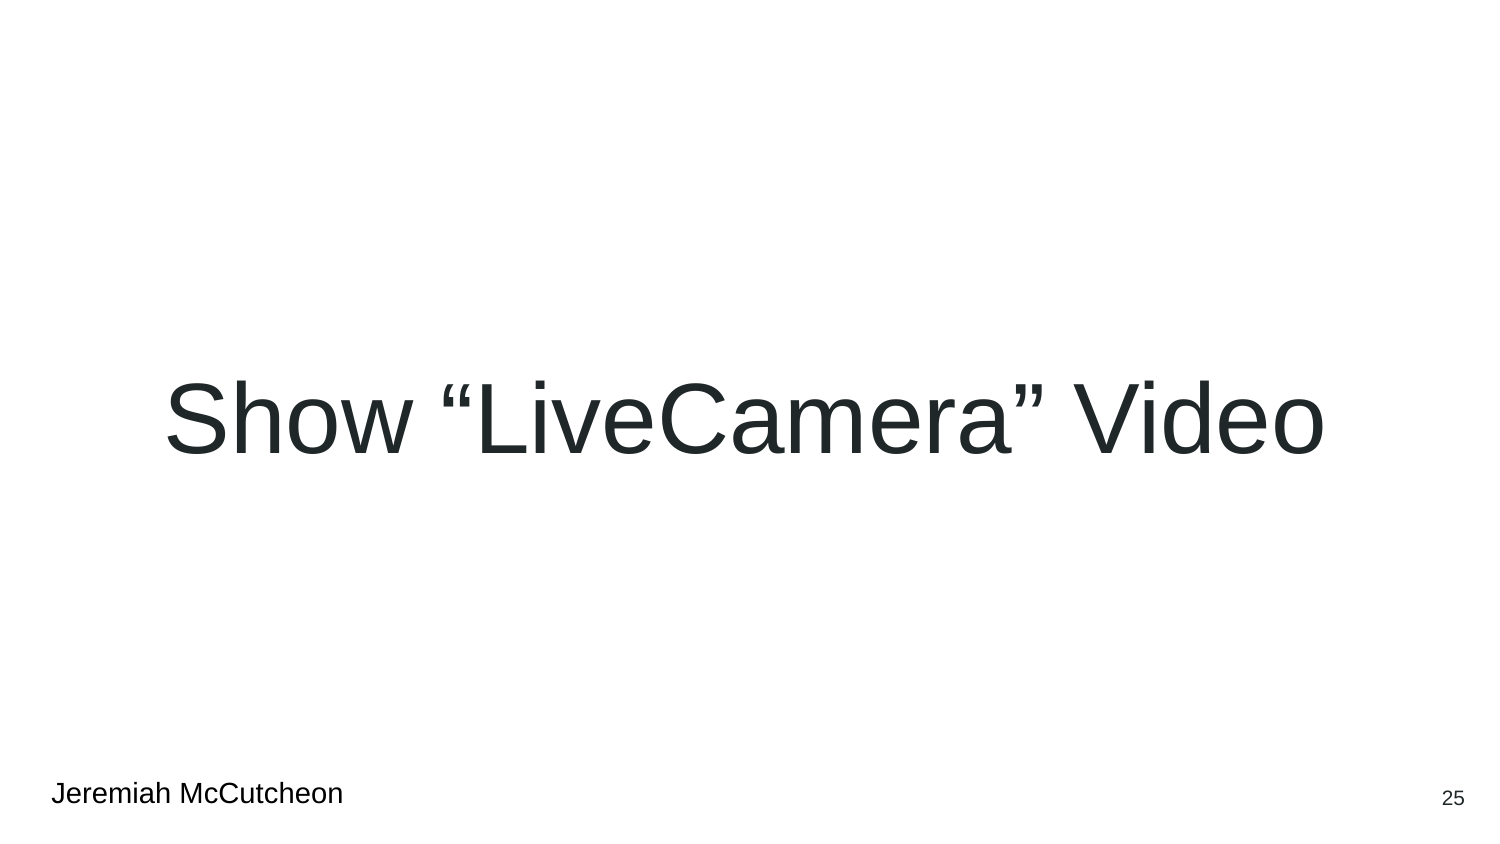

# Show “LiveCamera” Video
Jeremiah McCutcheon
25